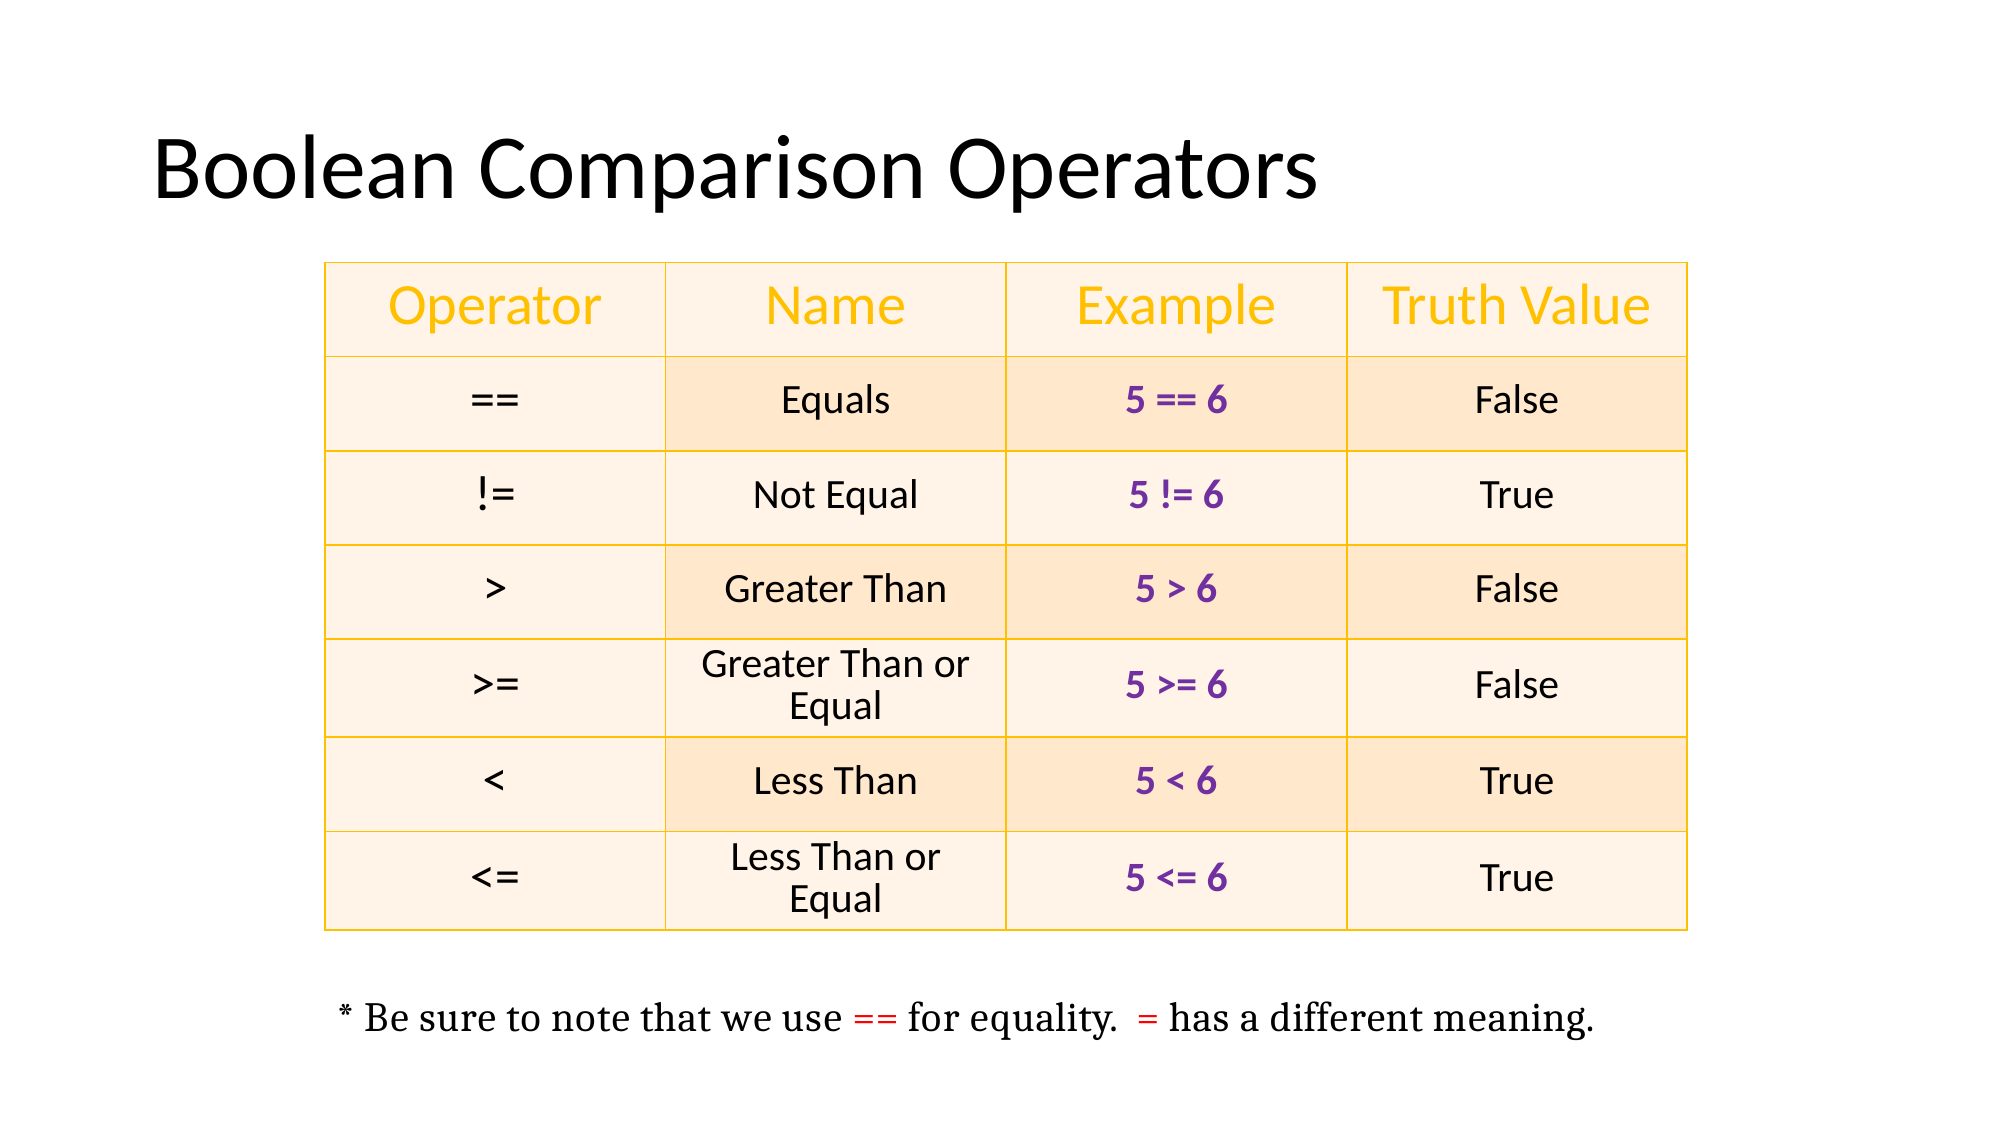

# Boolean Comparison Operators
| Operator | Name | Example | Truth Value |
| --- | --- | --- | --- |
| == | Equals | 5 == 6 | False |
| != | Not Equal | 5 != 6 | True |
| > | Greater Than | 5 > 6 | False |
| >= | Greater Than or Equal | 5 >= 6 | False |
| < | Less Than | 5 < 6 | True |
| <= | Less Than or Equal | 5 <= 6 | True |
* Be sure to note that we use == for equality.  = has a different meaning.